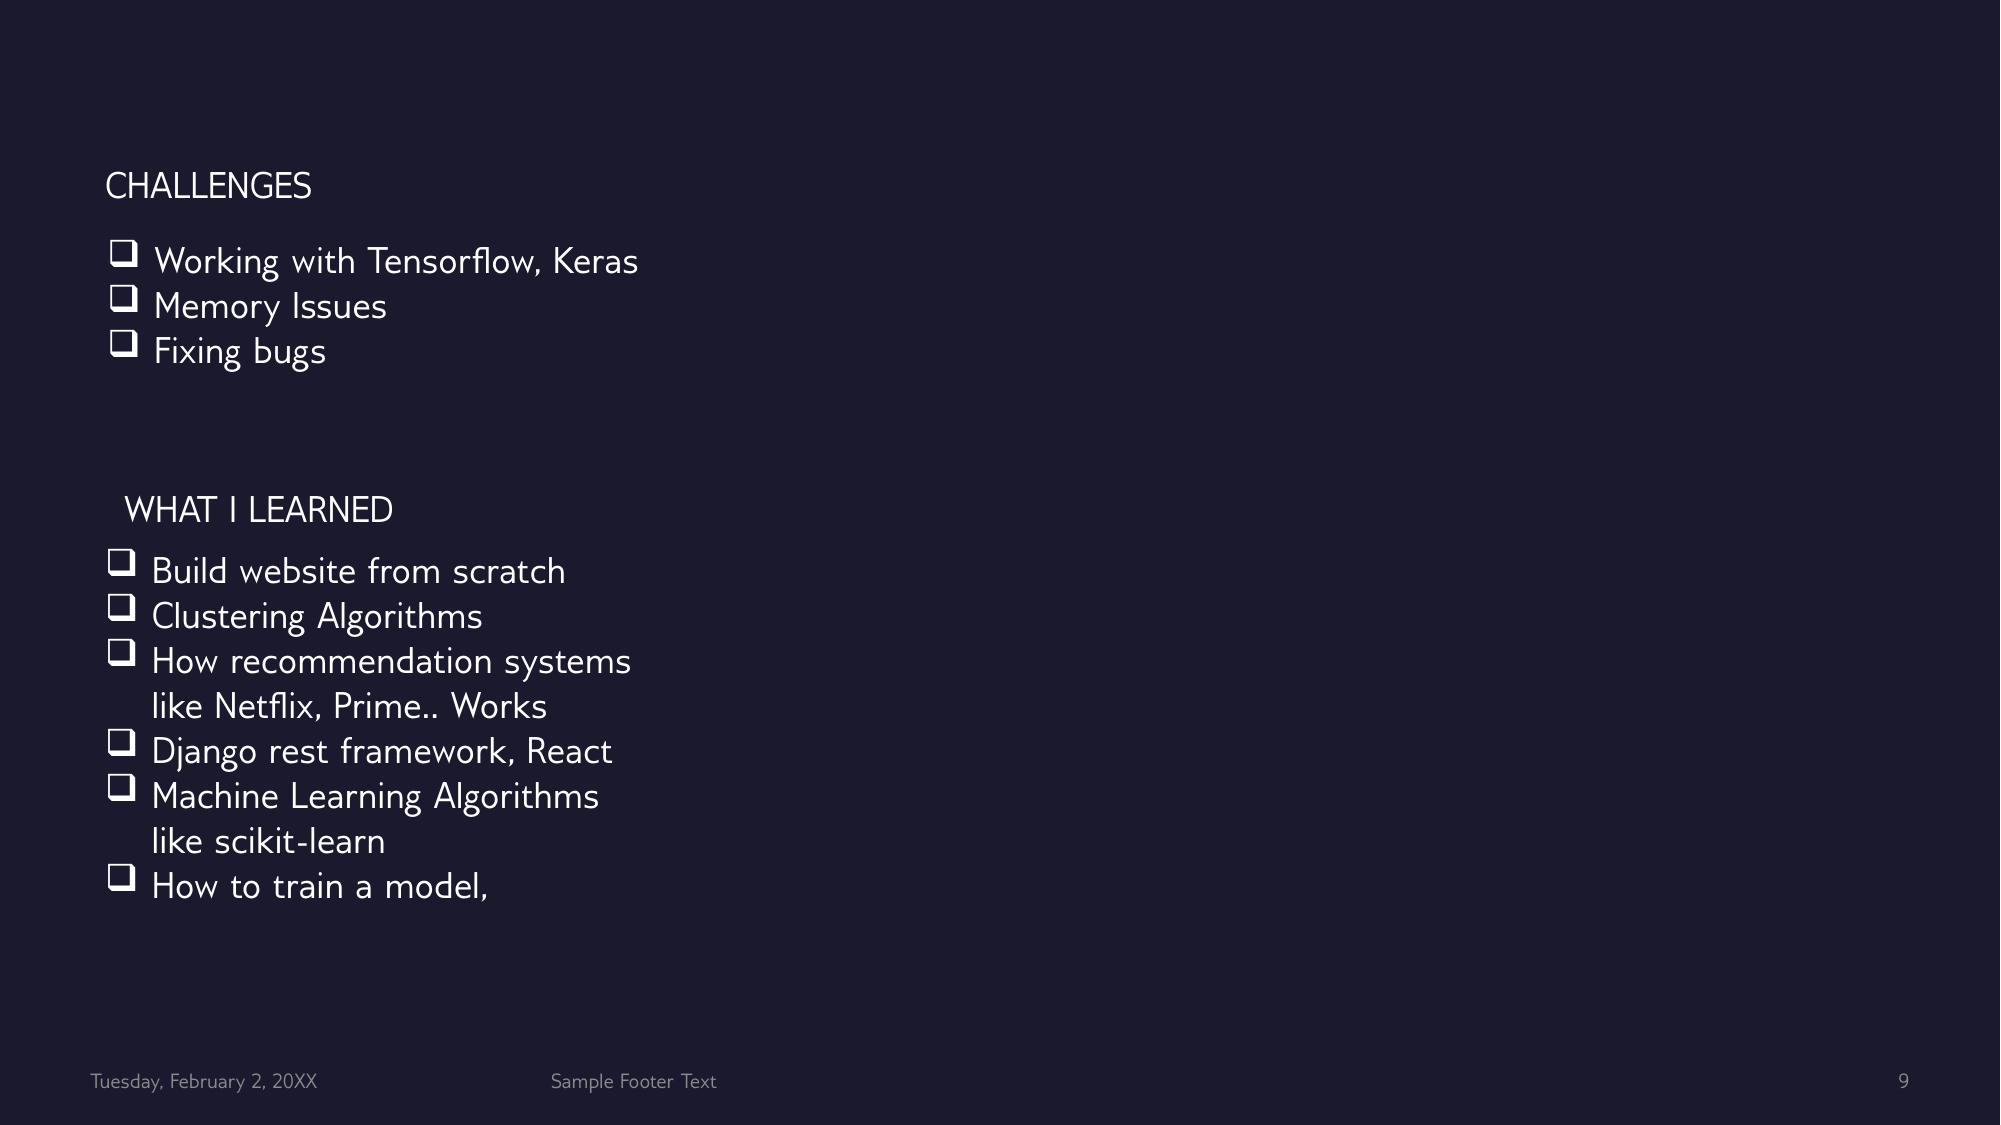

CHALLENGES
Working with Tensorflow, Keras
Memory Issues
Fixing bugs
WHAT I LEARNED
Build website from scratch
Clustering Algorithms
How recommendation systems like Netflix, Prime.. Works
Django rest framework, React
Machine Learning Algorithms like scikit-learn
How to train a model,

Tuesday, February 2, 20XX
Sample Footer Text
9